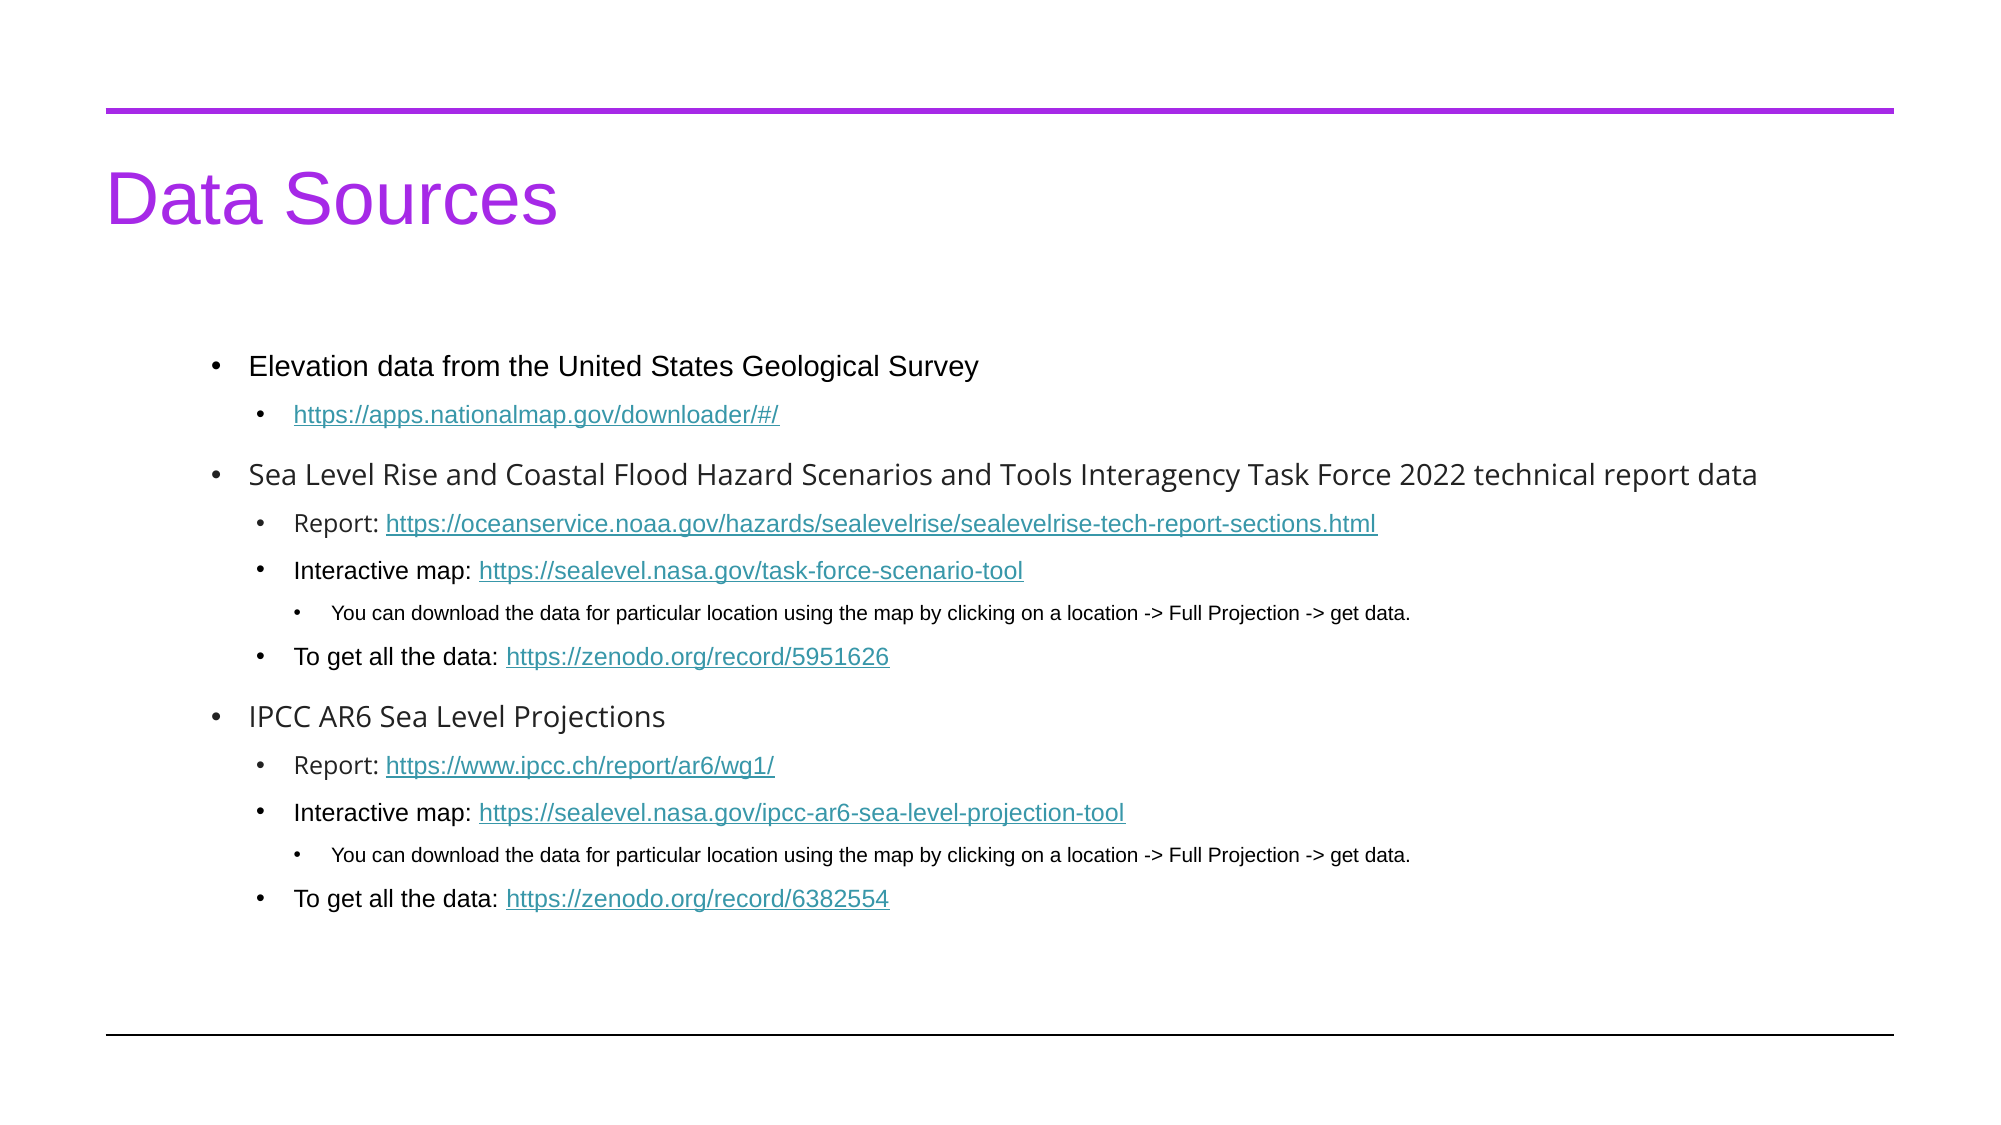

# Data Sources
Elevation data from the United States Geological Survey
https://apps.nationalmap.gov/downloader/#/
Sea Level Rise and Coastal Flood Hazard Scenarios and Tools Interagency Task Force 2022 technical report data
Report: https://oceanservice.noaa.gov/hazards/sealevelrise/sealevelrise-tech-report-sections.html
Interactive map: https://sealevel.nasa.gov/task-force-scenario-tool
You can download the data for particular location using the map by clicking on a location -> Full Projection -> get data.
To get all the data: https://zenodo.org/record/5951626
IPCC AR6 Sea Level Projections
Report: https://www.ipcc.ch/report/ar6/wg1/
Interactive map: https://sealevel.nasa.gov/ipcc-ar6-sea-level-projection-tool
You can download the data for particular location using the map by clicking on a location -> Full Projection -> get data.
To get all the data: https://zenodo.org/record/6382554